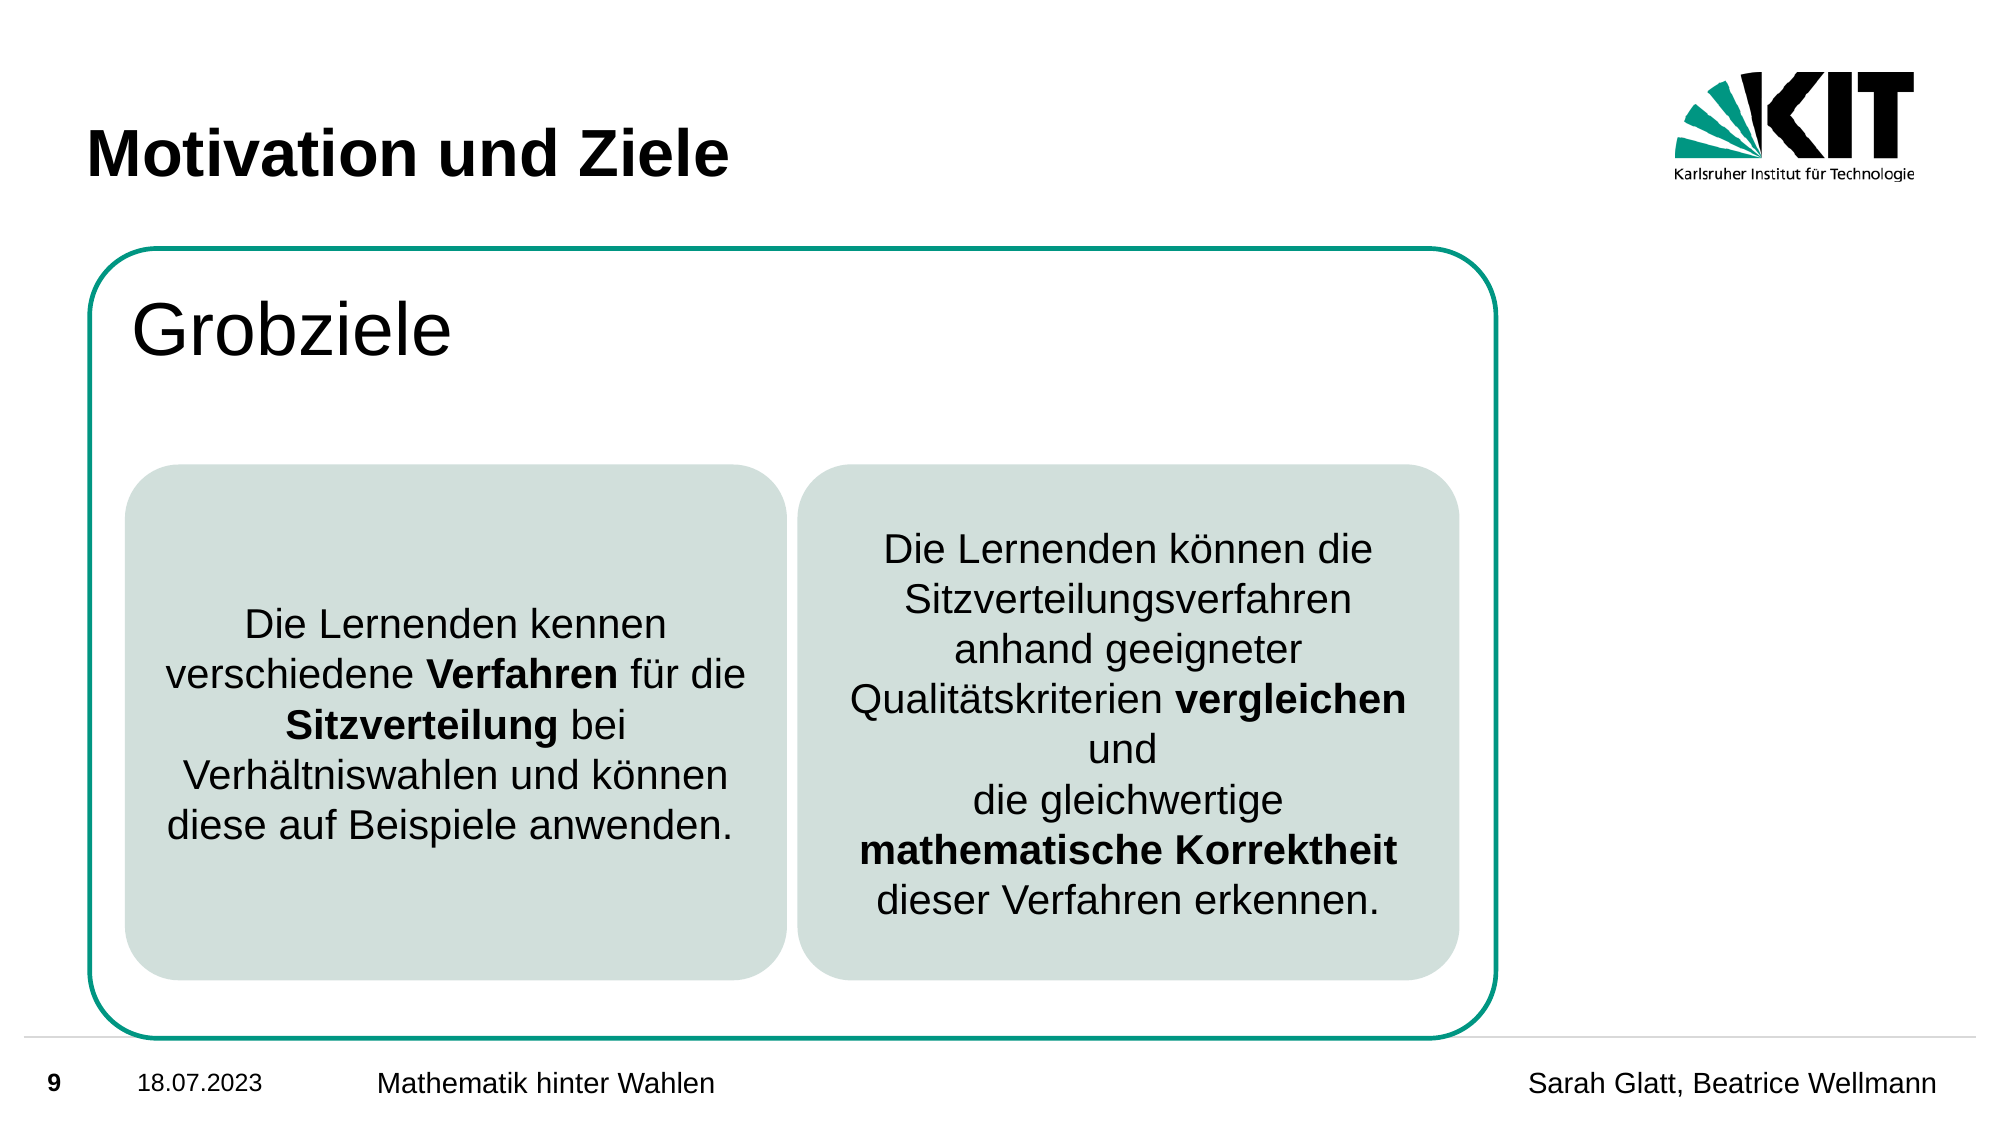

# Motivation und Ziele
Grobziele
Die Lernenden können die Sitzverteilungsverfahren anhand geeigneter Qualitätskriterien vergleichen und
die gleichwertige mathematische Korrektheit dieser Verfahren erkennen.
Die Lernenden kennen verschiedene Verfahren für die Sitzverteilung bei Verhältniswahlen und können diese auf Beispiele anwenden.
9
18.07.2023
Mathematik hinter Wahlen
Sarah Glatt, Beatrice Wellmann